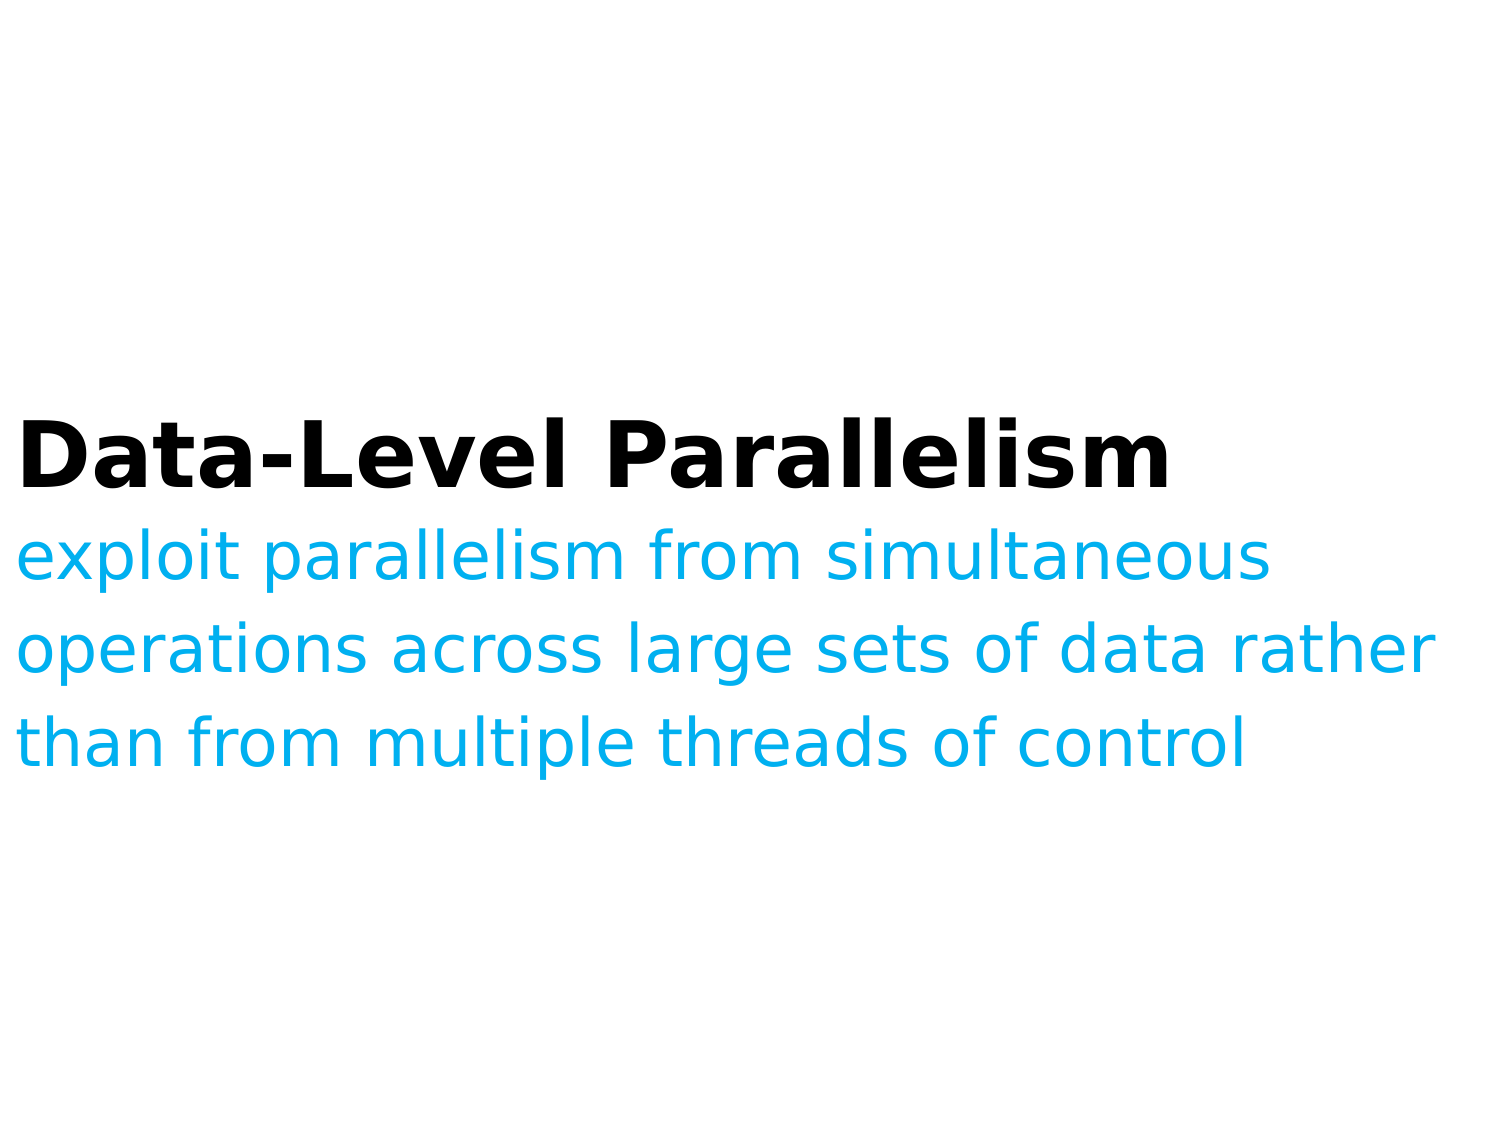

# Data-Level Parallelism

exploit parallelism from simultaneous
operations across large sets of data rather
than from multiple threads of control